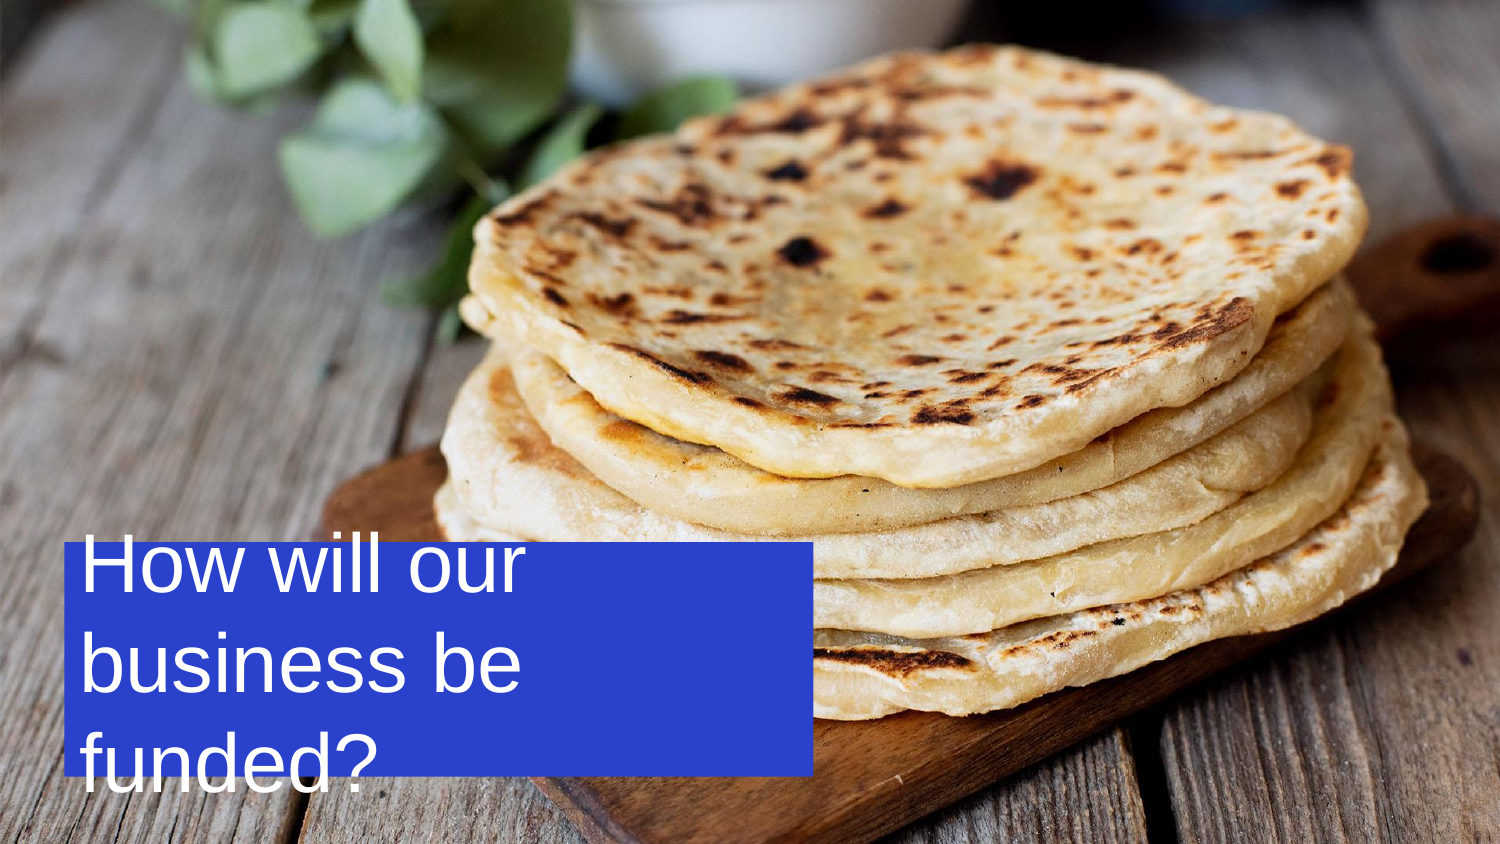

# How will our business be funded?